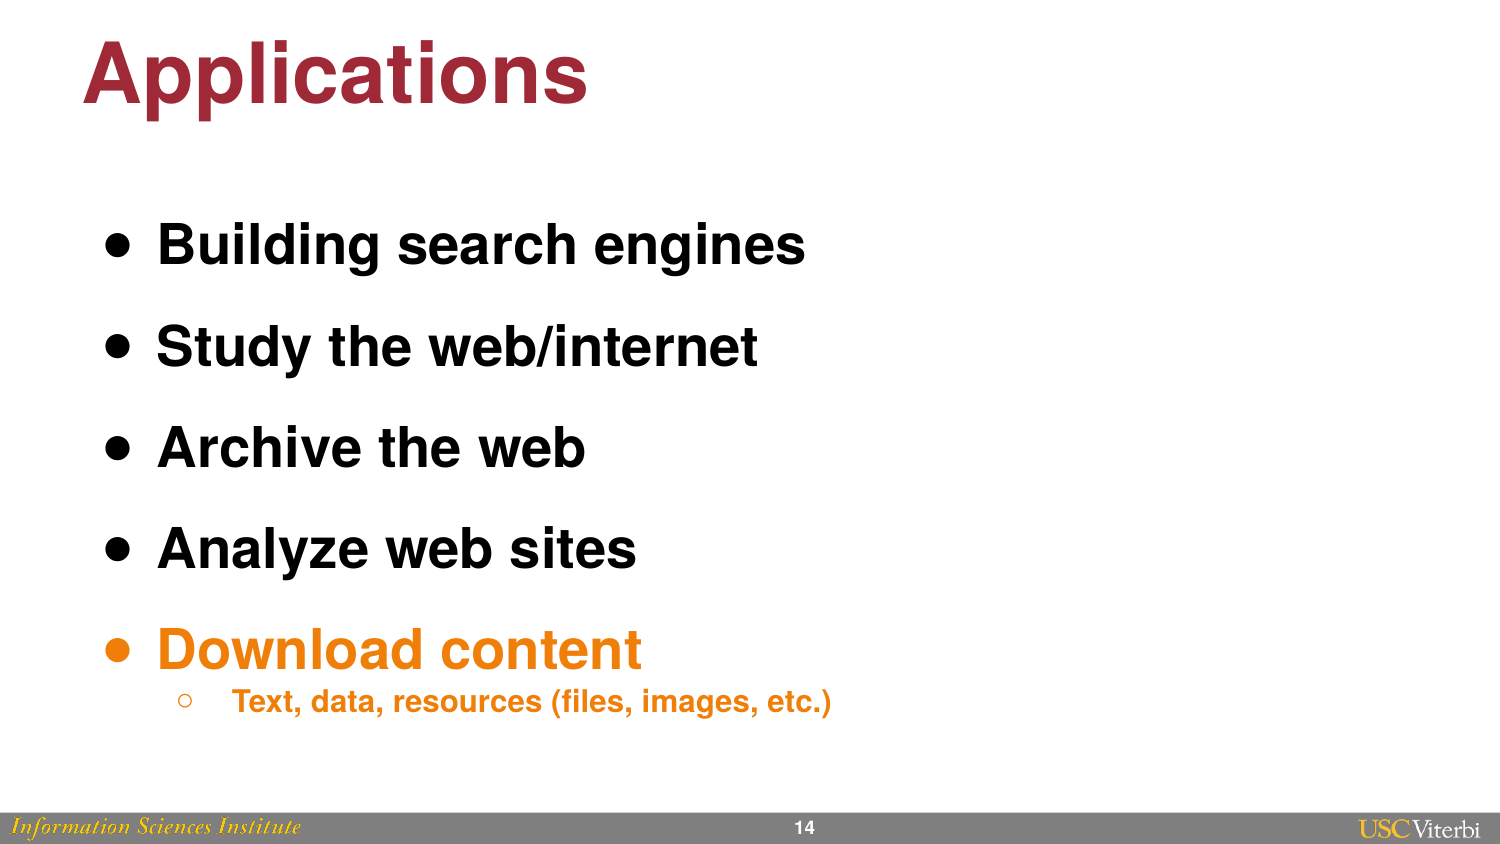

# Applications
Building search engines
Study the web/internet
Archive the web
Analyze web sites
Download content
Text, data, resources (files, images, etc.)

14